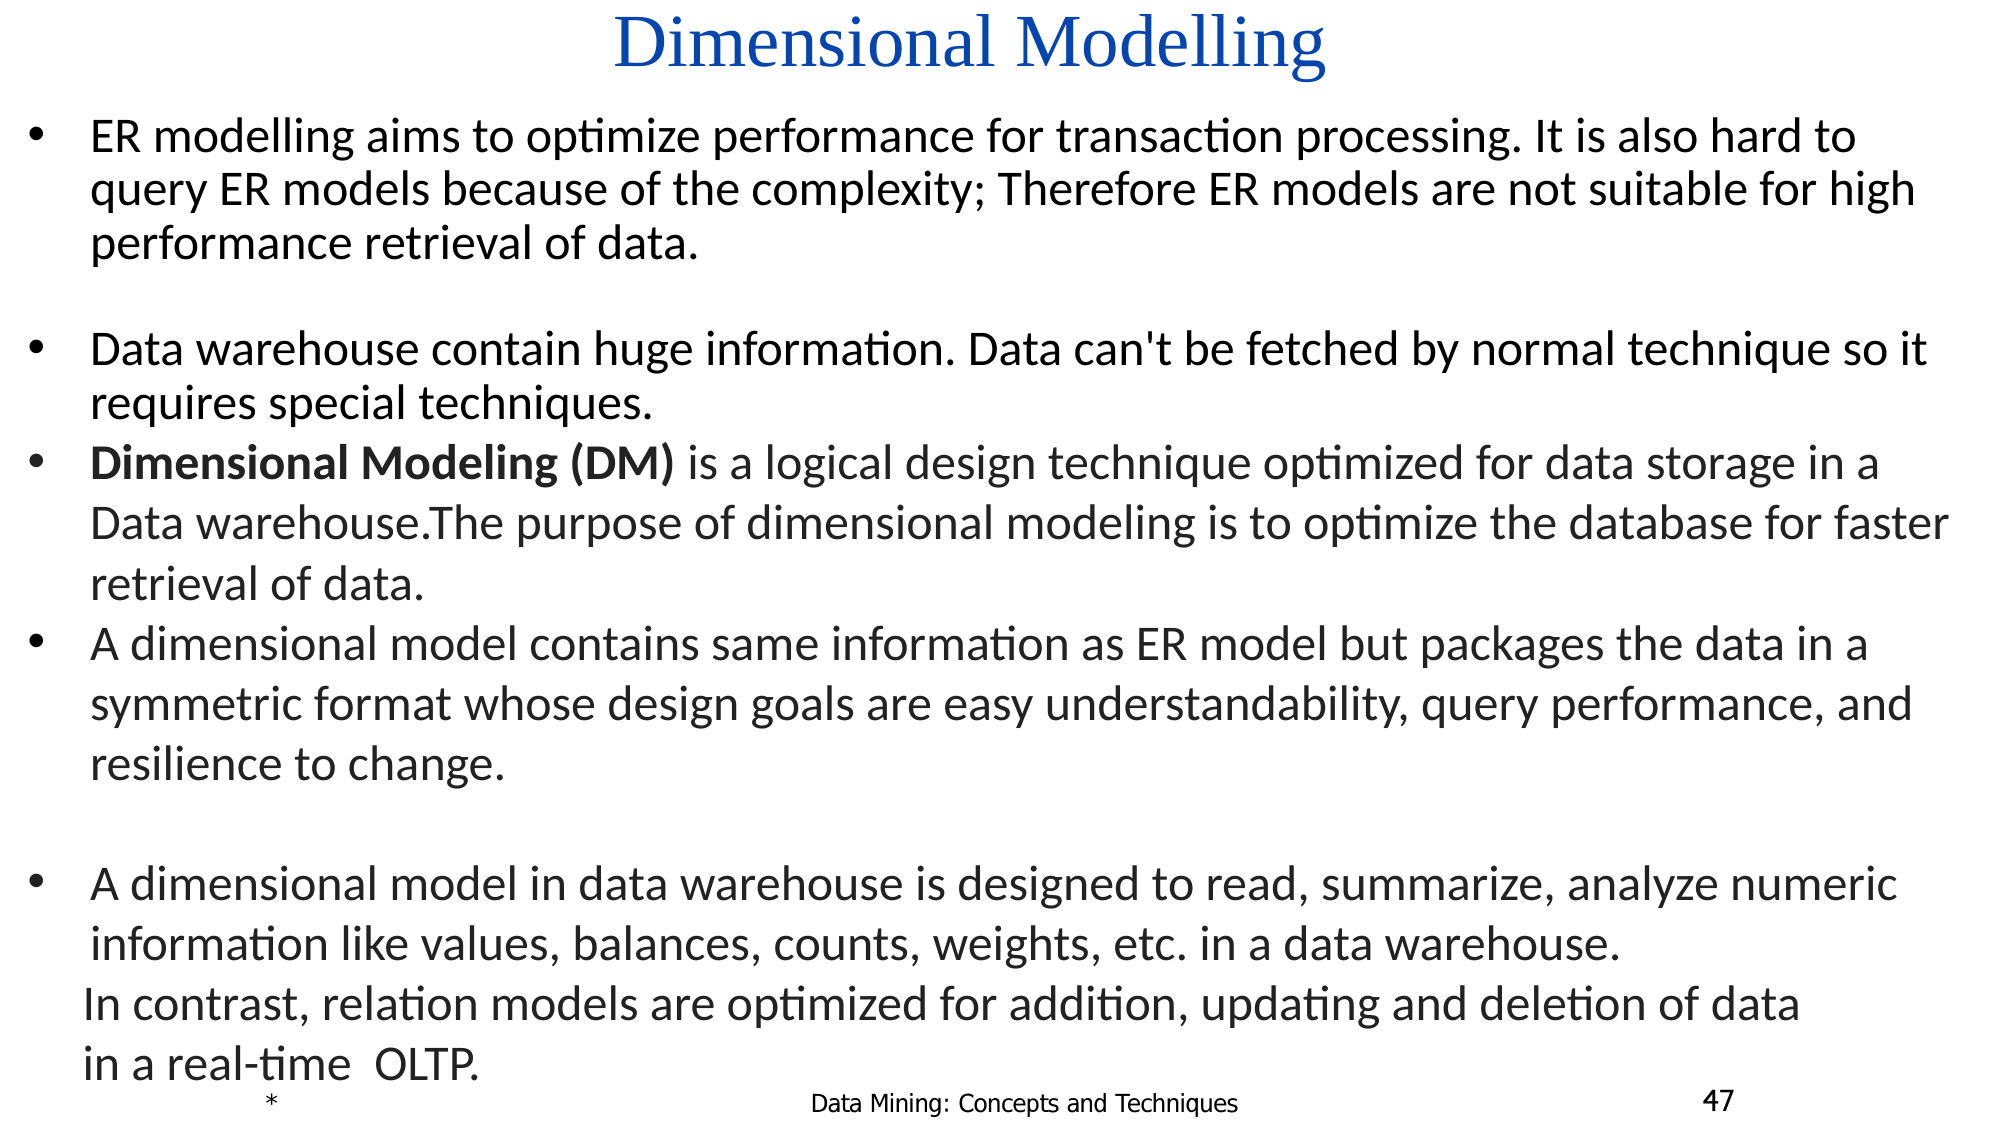

# Dimensional Modelling
ER modelling aims to optimize performance for transaction processing. It is also hard to query ER models because of the complexity; Therefore ER models are not suitable for high performance retrieval of data.

Data warehouse contain huge information. Data can't be fetched by normal technique so it requires special techniques.
Dimensional Modeling (DM) is a logical design technique optimized for data storage in a Data warehouse.The purpose of dimensional modeling is to optimize the database for faster retrieval of data.
A dimensional model contains same information as ER model but packages the data in a symmetric format whose design goals are easy understandability, query performance, and resilience to change.

A dimensional model in data warehouse is designed to read, summarize, analyze numeric information like values, balances, counts, weights, etc. in a data warehouse.
      In contrast, relation models are optimized for addition, updating and deletion of data
      in a real-time  OLTP.

*
47
Data Mining: Concepts and Techniques